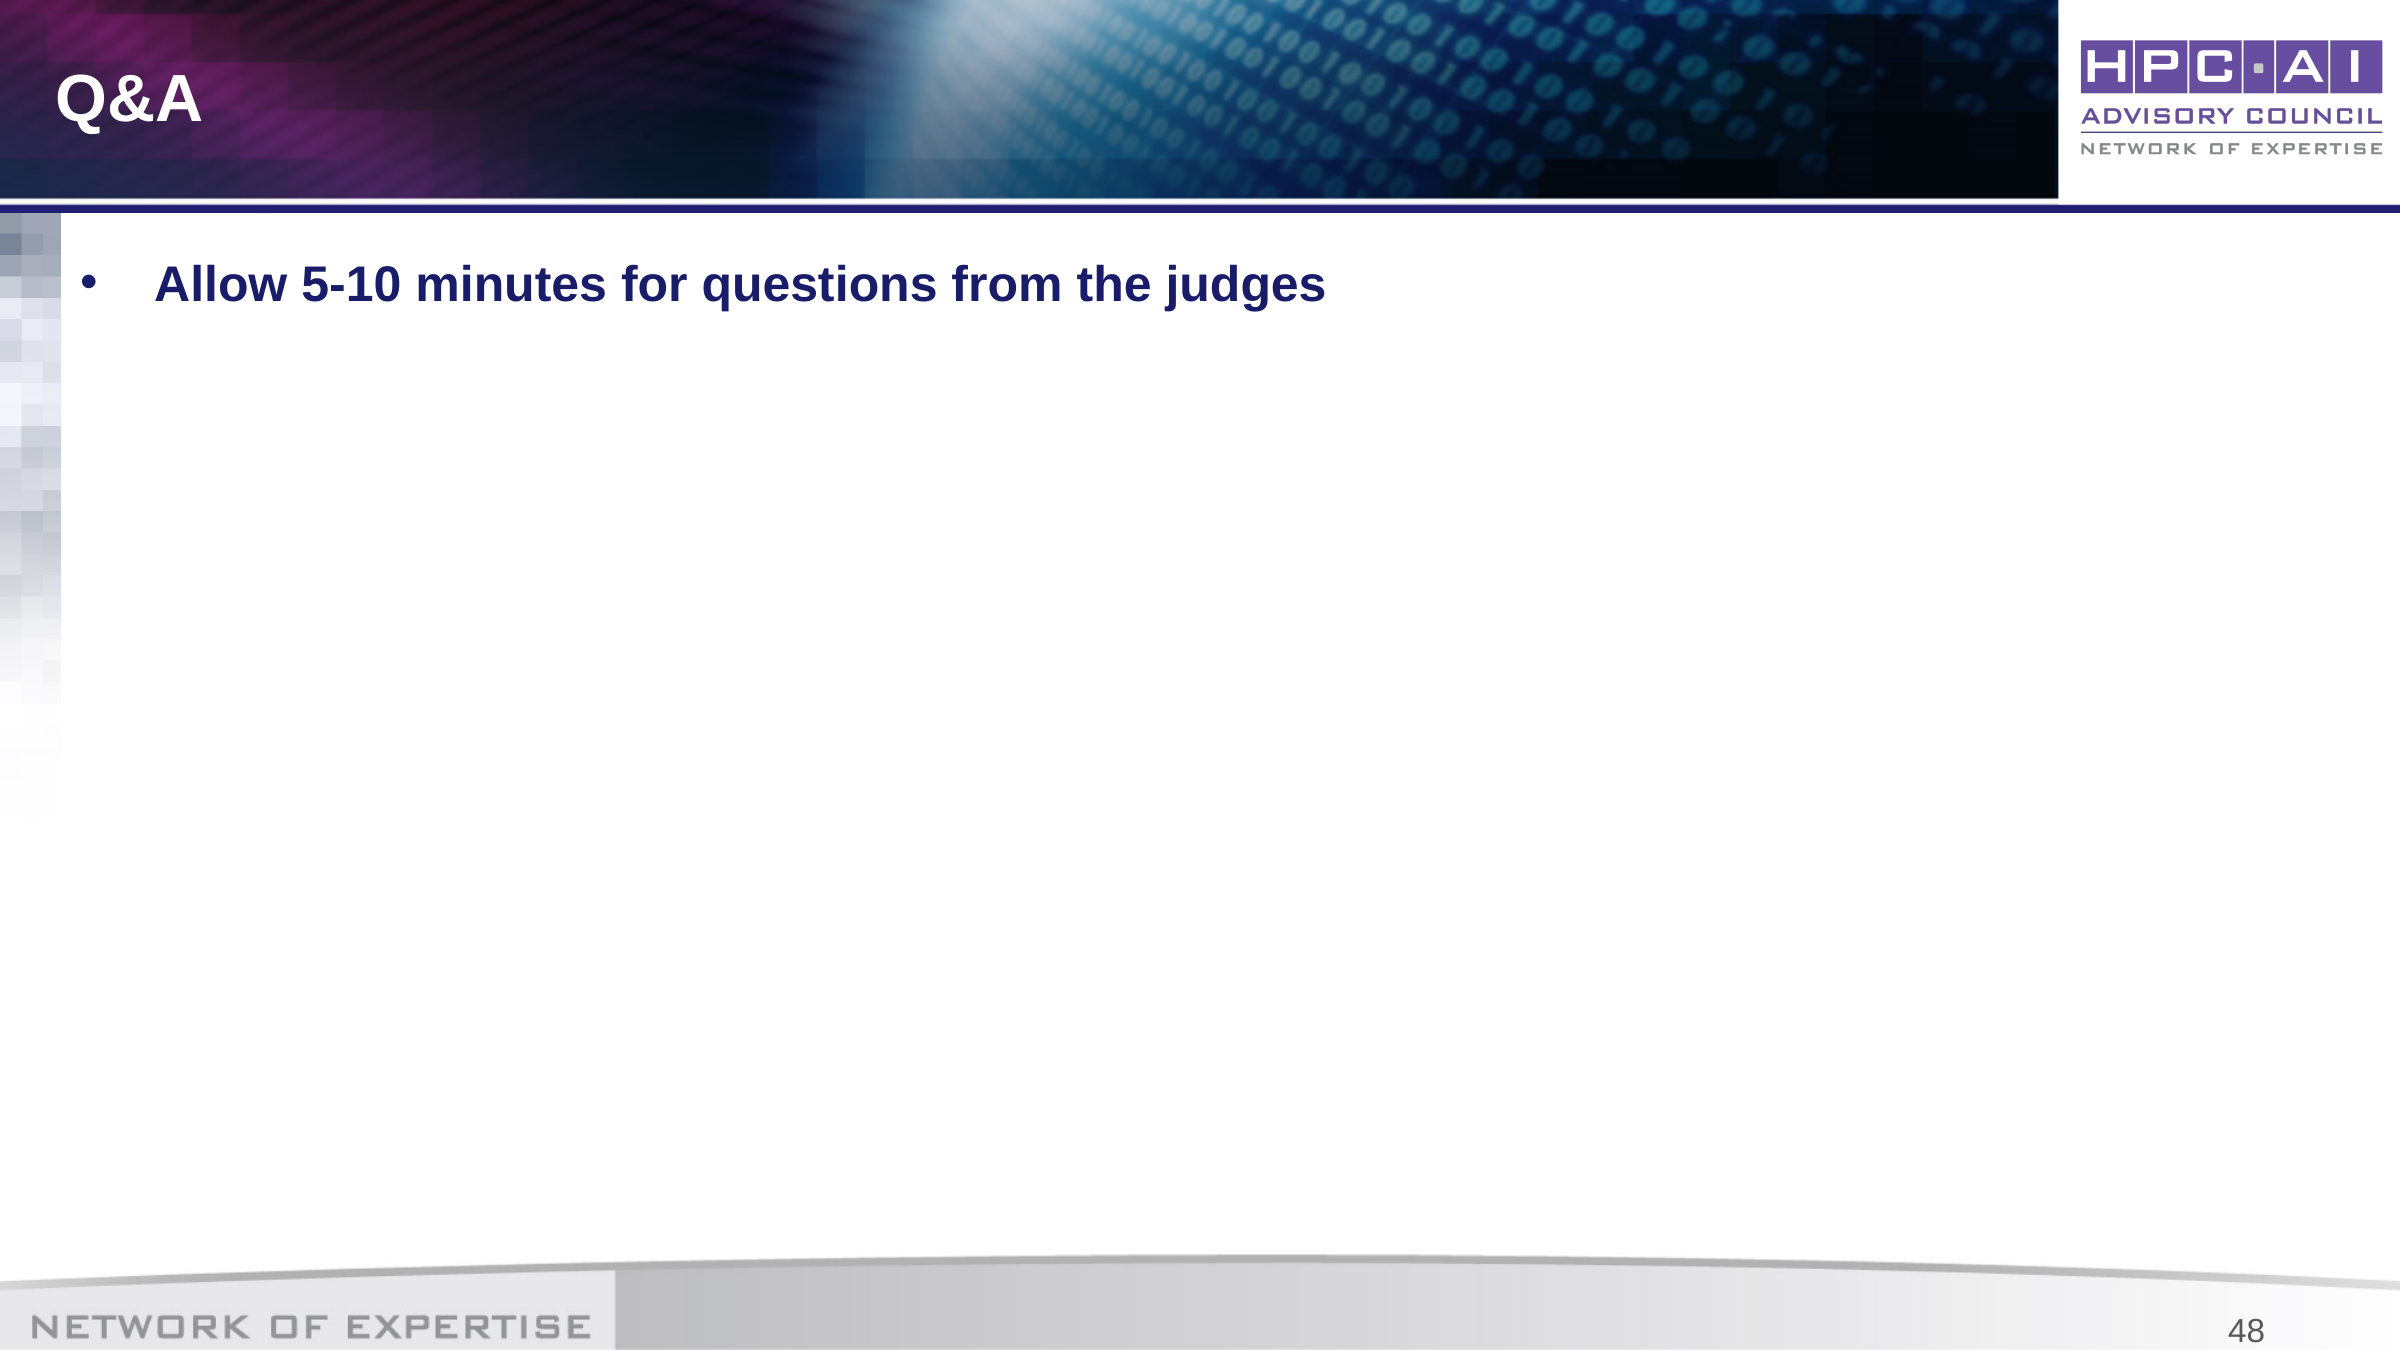

# Q&A
Allow 5-10 minutes for questions from the judges